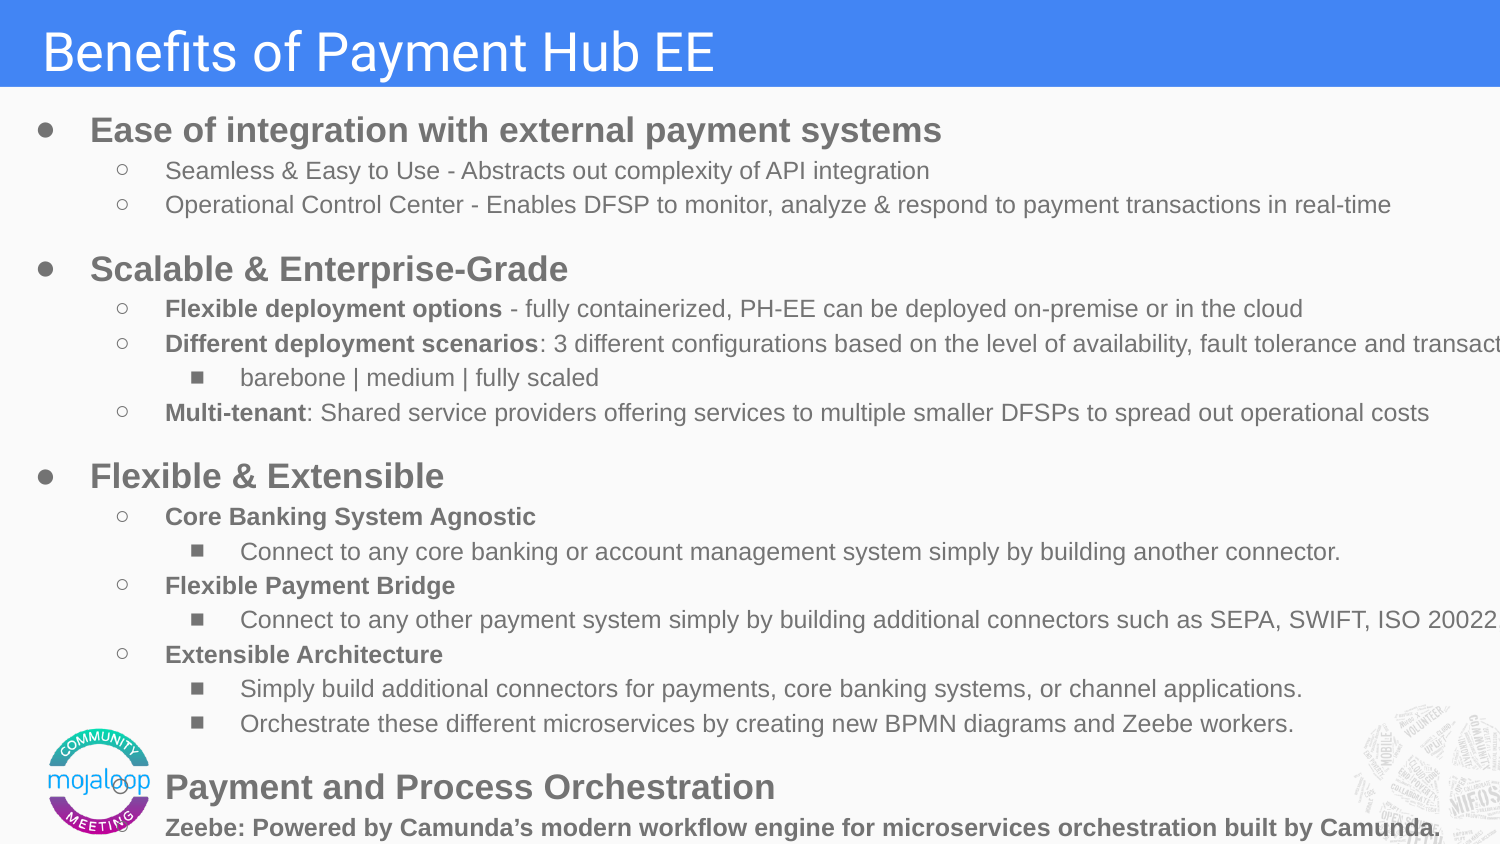

# Benefits of Payment Hub EE
Ease of integration with external payment systems
Seamless & Easy to Use - Abstracts out complexity of API integration
Operational Control Center - Enables DFSP to monitor, analyze & respond to payment transactions in real-time
Scalable & Enterprise-Grade
Flexible deployment options - fully containerized, PH-EE can be deployed on-premise or in the cloud
Different deployment scenarios: 3 different configurations based on the level of availability, fault tolerance and transaction volume
barebone | medium | fully scaled
Multi-tenant: Shared service providers offering services to multiple smaller DFSPs to spread out operational costs
Flexible & Extensible
Core Banking System Agnostic
Connect to any core banking or account management system simply by building another connector.
Flexible Payment Bridge
Connect to any other payment system simply by building additional connectors such as SEPA, SWIFT, ISO 20022, or any mobile money API.
Extensible Architecture
Simply build additional connectors for payments, core banking systems, or channel applications.
Orchestrate these different microservices by creating new BPMN diagrams and Zeebe workers.
Payment and Process Orchestration
Zeebe: Powered by Camunda’s modern workflow engine for microservices orchestration built by Camunda.